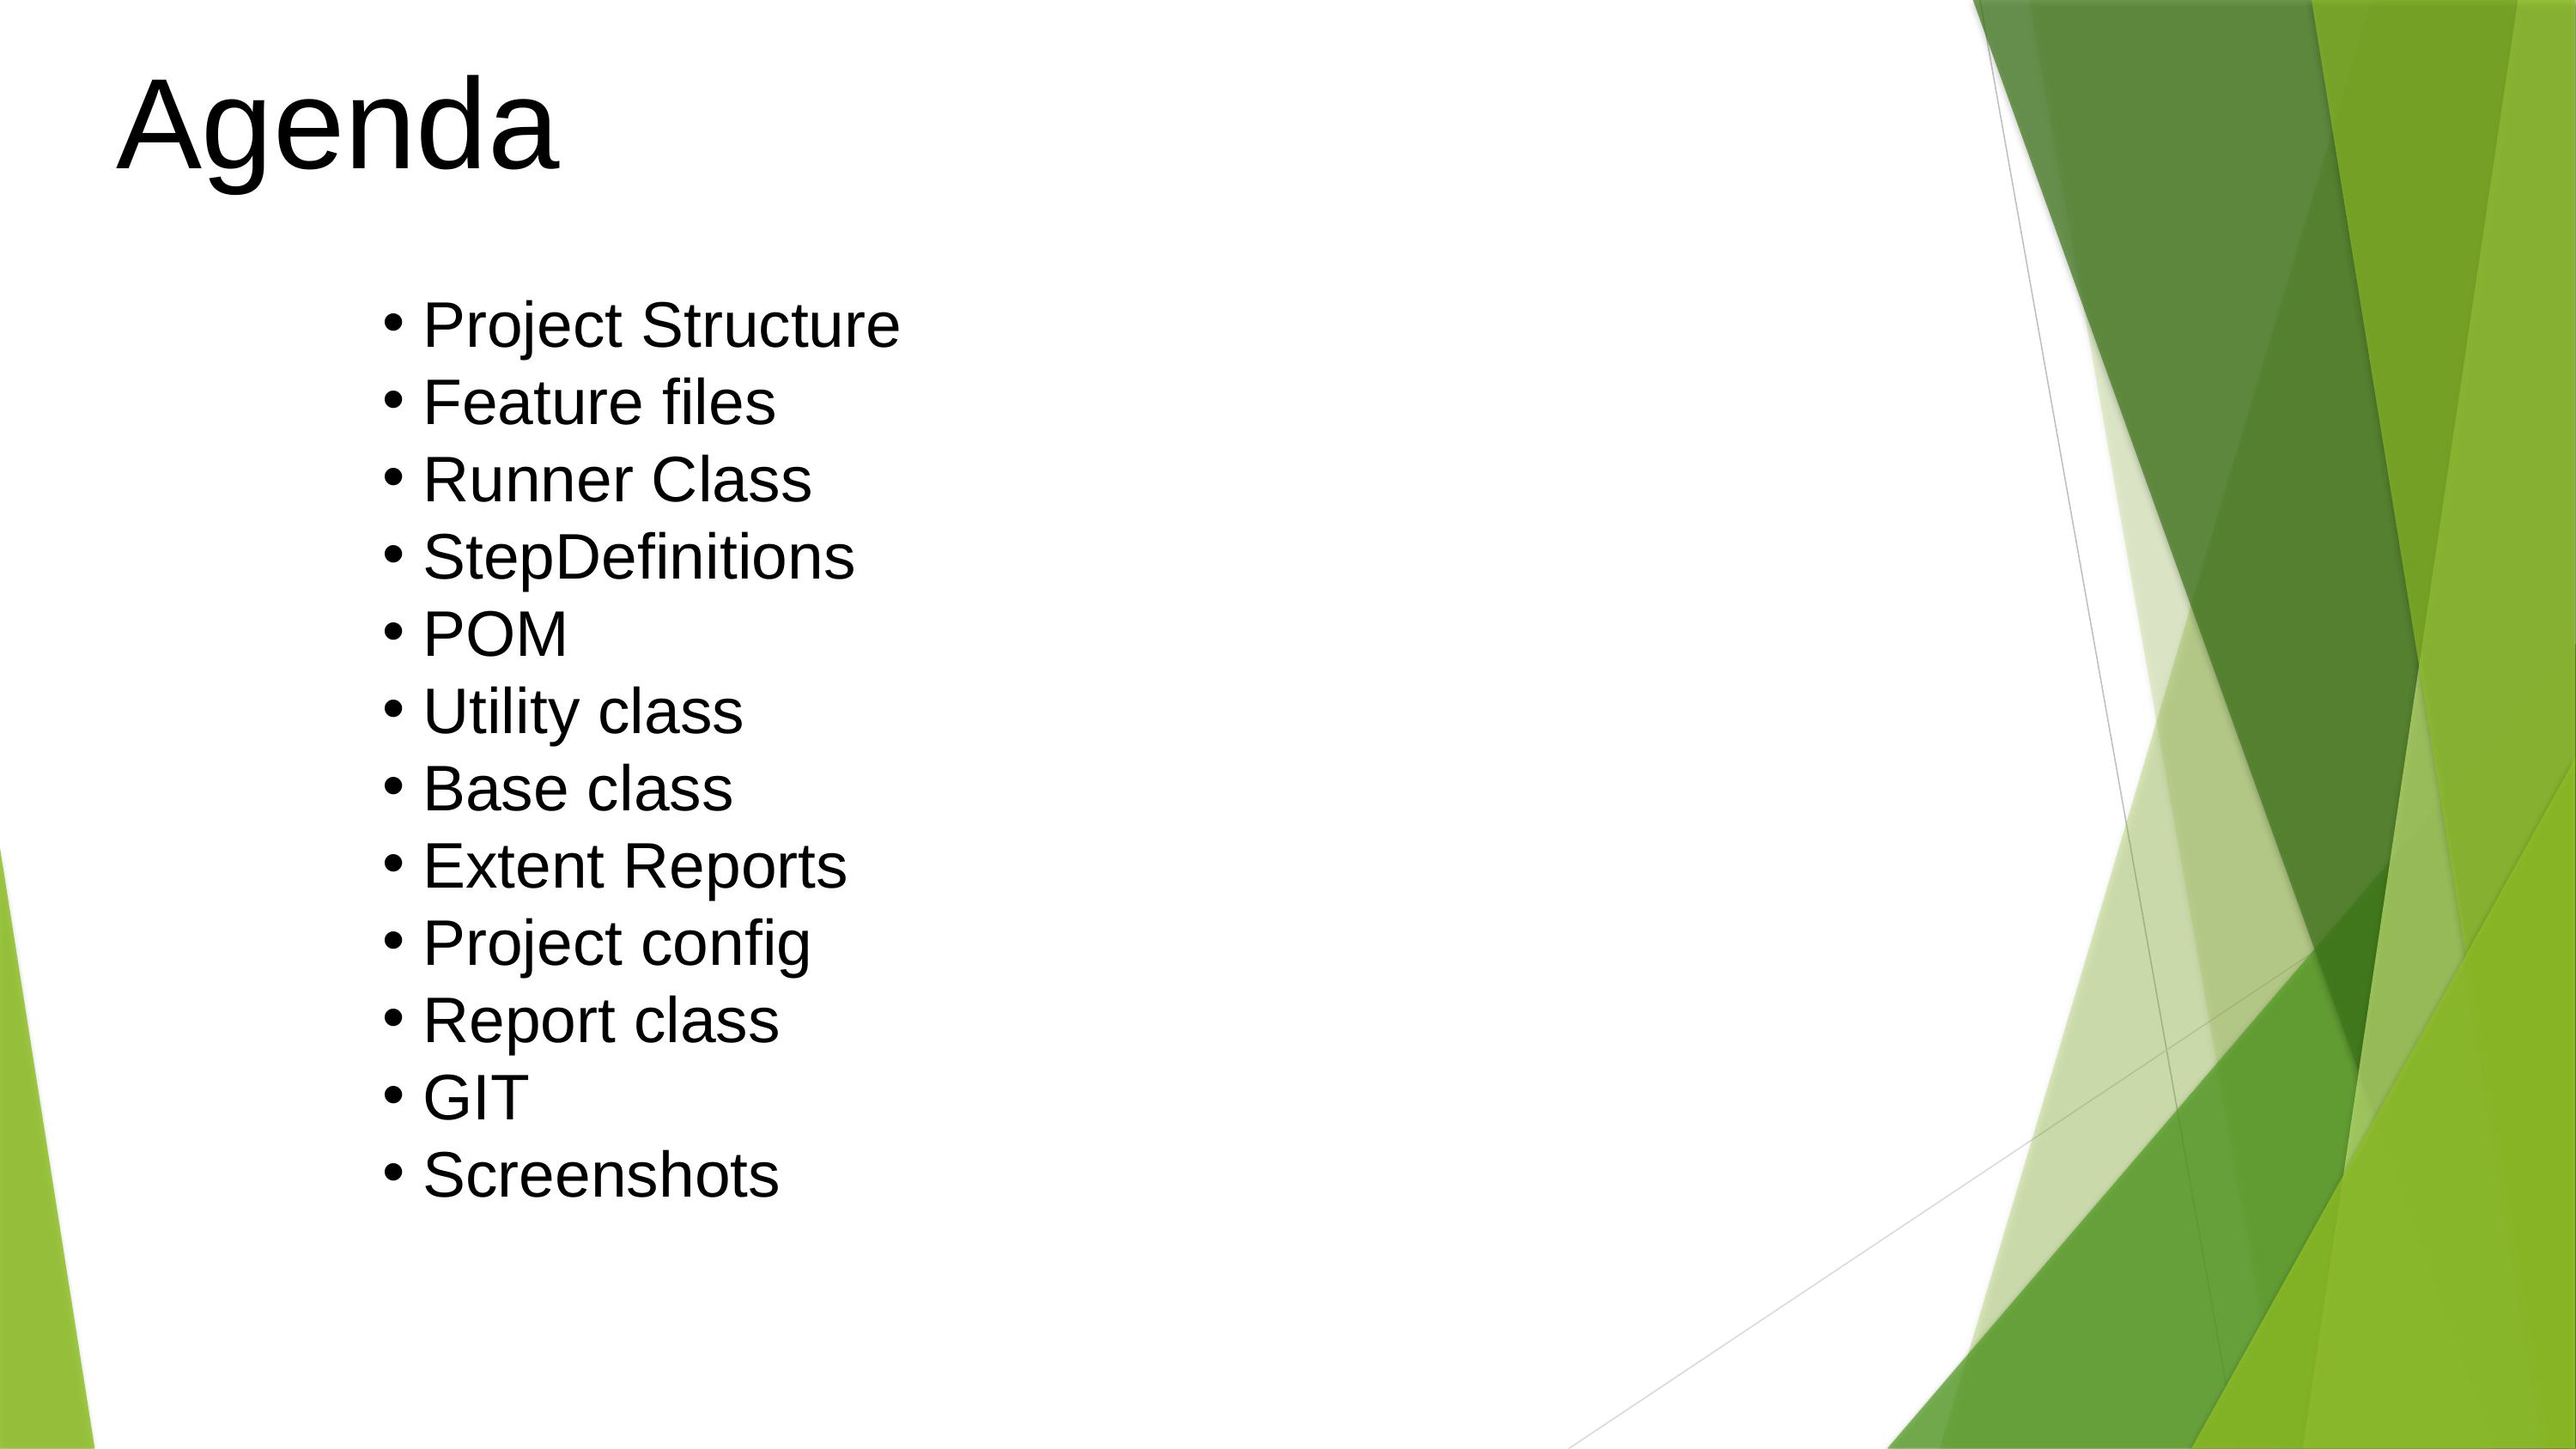

Agenda
Project Structure
Feature files
Runner Class
StepDefinitions
POM
Utility class
Base class
Extent Reports
Project config
Report class
GIT
Screenshots